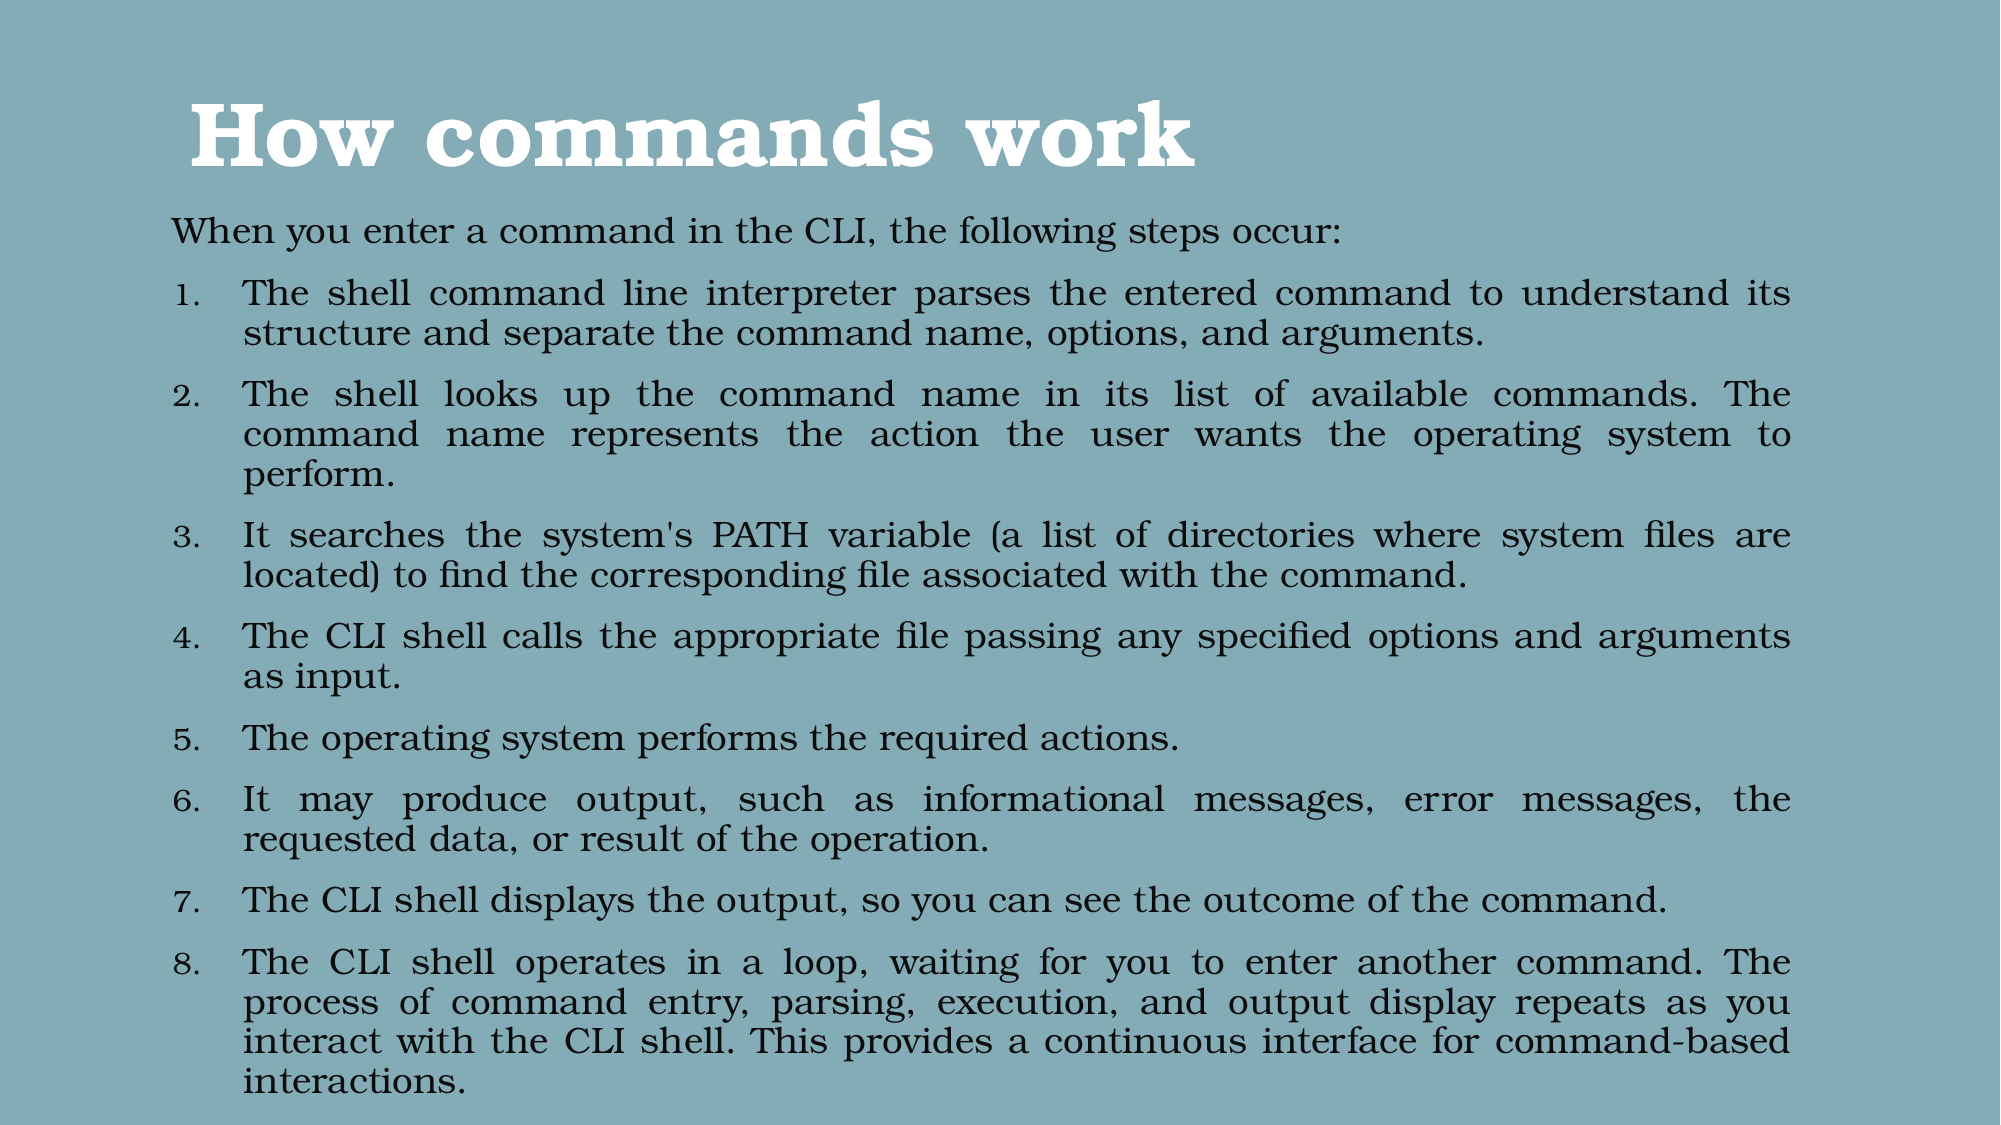

# How commands work
When you enter a command in the CLI, the following steps occur:
The shell command line interpreter parses the entered command to understand its structure and separate the command name, options, and arguments.
The shell looks up the command name in its list of available commands. The command name represents the action the user wants the operating system to perform.
It searches the system's PATH variable (a list of directories where system files are located) to find the corresponding file associated with the command.
The CLI shell calls the appropriate file passing any specified options and arguments as input.
The operating system performs the required actions.
It may produce output, such as informational messages, error messages, the requested data, or result of the operation.
The CLI shell displays the output, so you can see the outcome of the command.
The CLI shell operates in a loop, waiting for you to enter another command. The process of command entry, parsing, execution, and output display repeats as you interact with the CLI shell. This provides a continuous interface for command-based interactions.